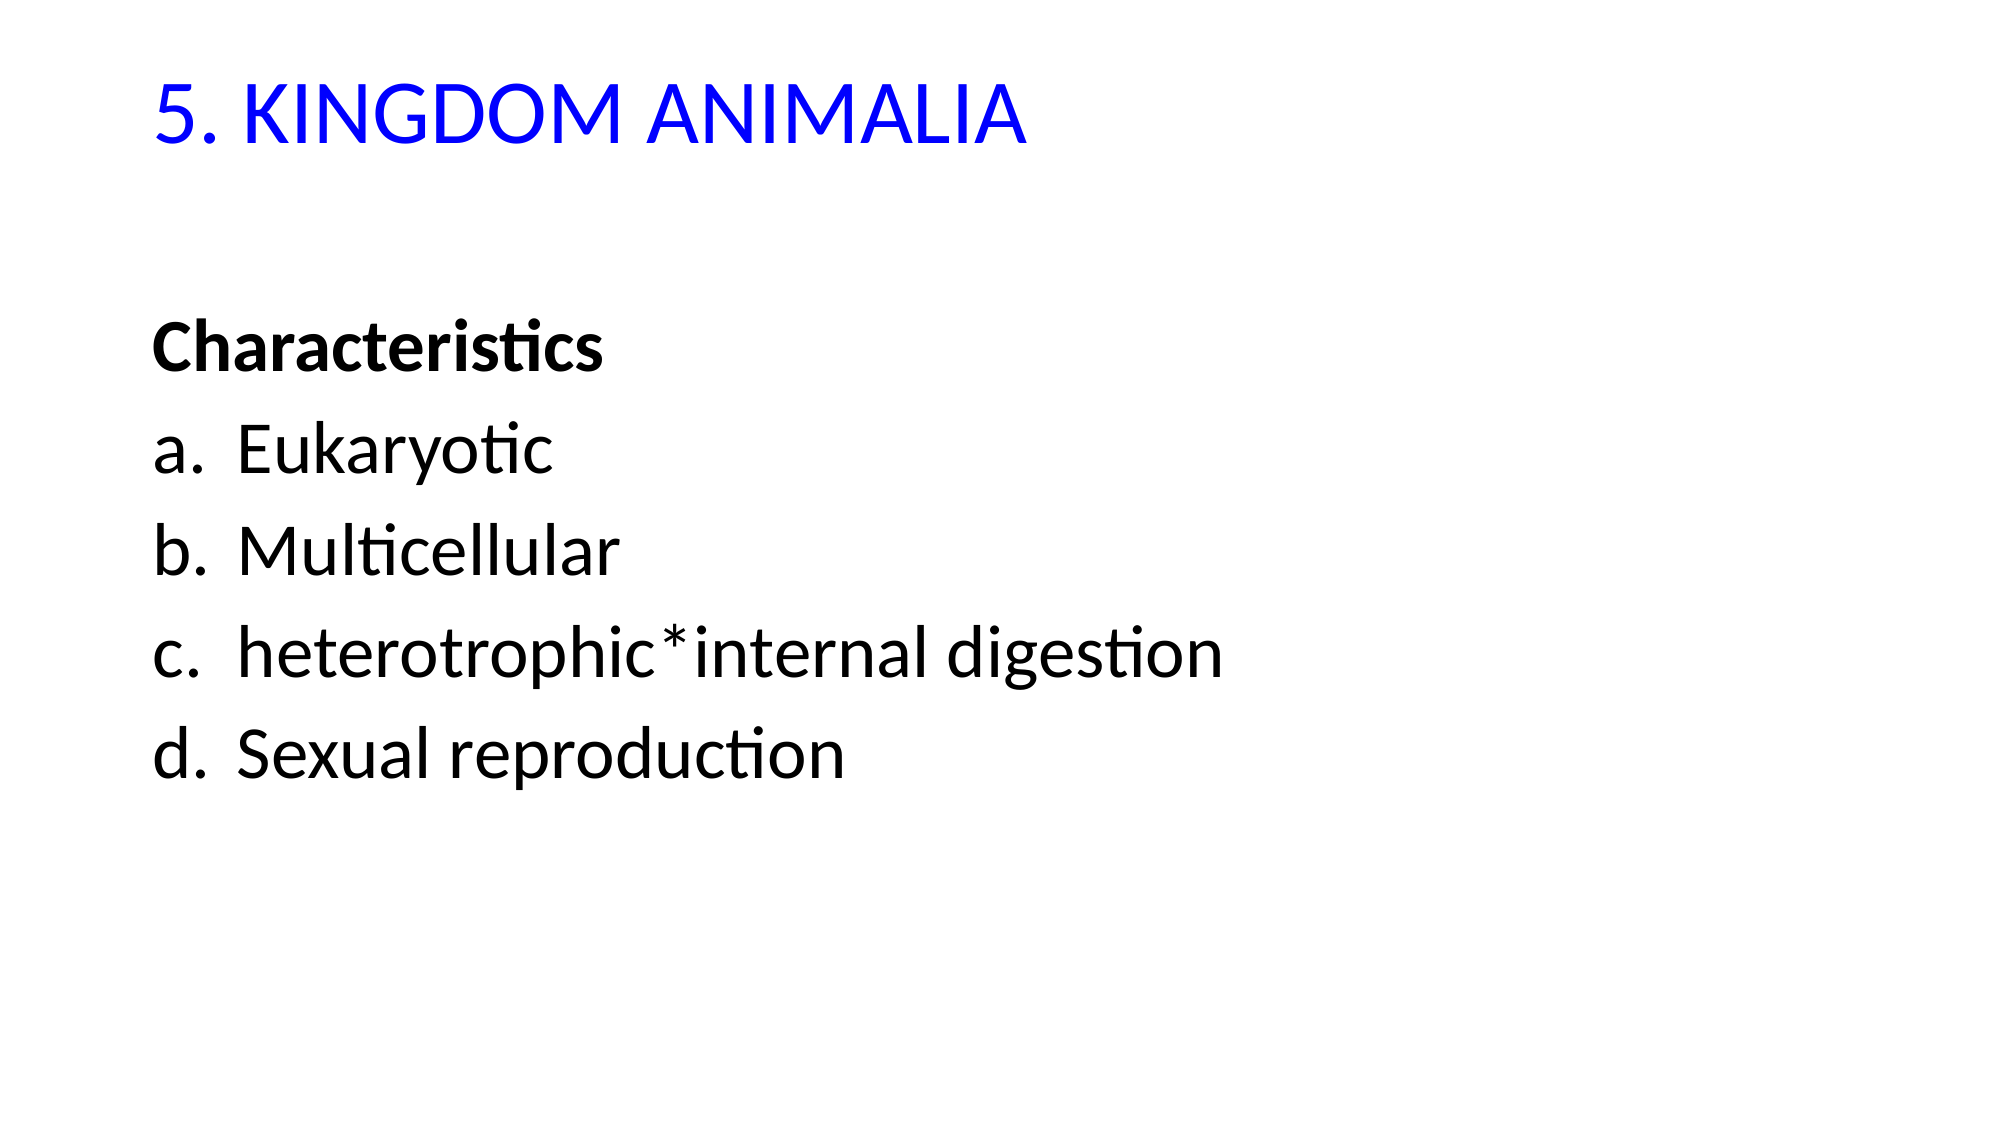

# 5. KINGDOM ANIMALIA
Characteristics
Eukaryotic
Multicellular
heterotrophic*internal digestion
Sexual reproduction